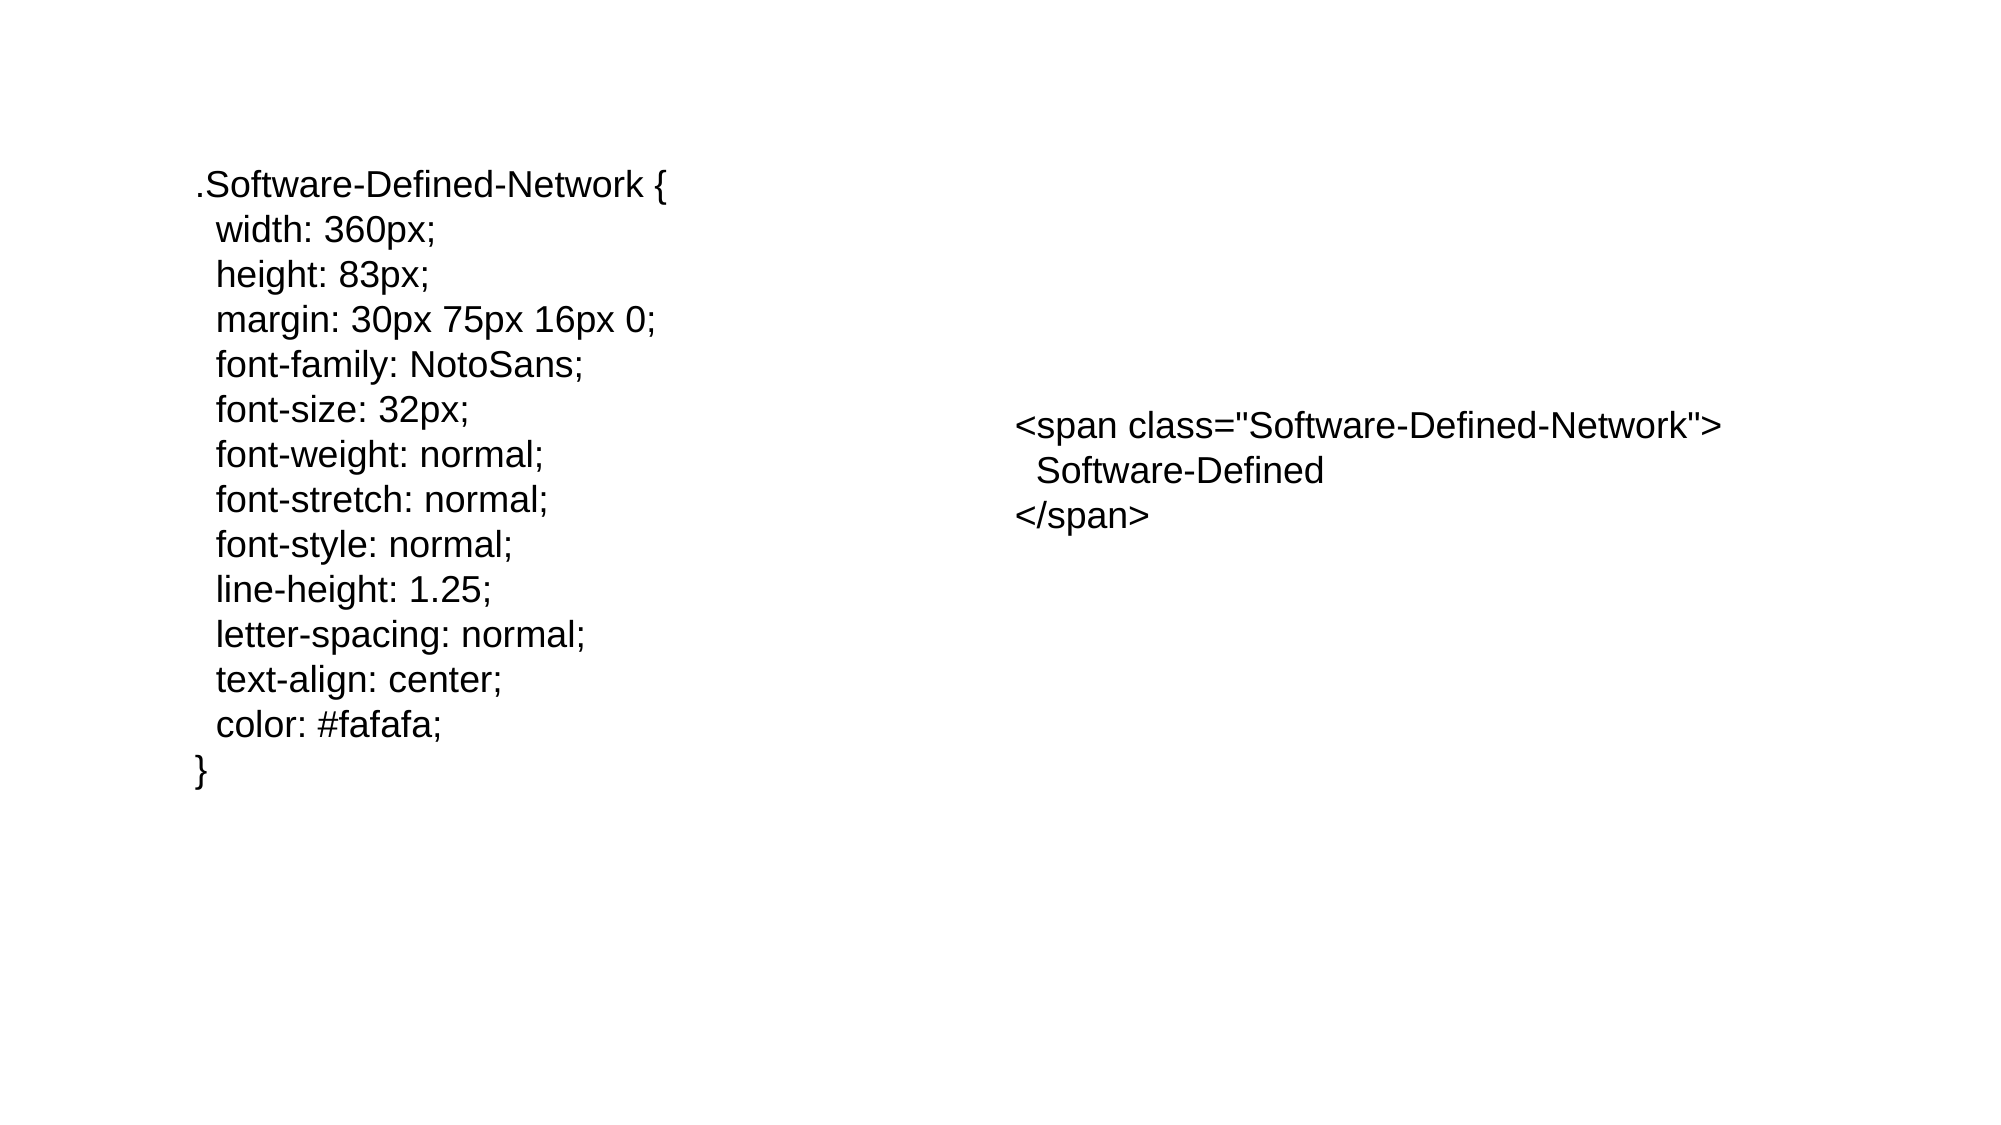

.Software-Defined-Network {
  width: 360px;
  height: 83px;
  margin: 30px 75px 16px 0;
  font-family: NotoSans;
  font-size: 32px;
  font-weight: normal;
  font-stretch: normal;
  font-style: normal;
  line-height: 1.25;
  letter-spacing: normal;
  text-align: center;
  color: #fafafa;
}
<span class="Software-Defined-Network">
  Software-Defined
</span>